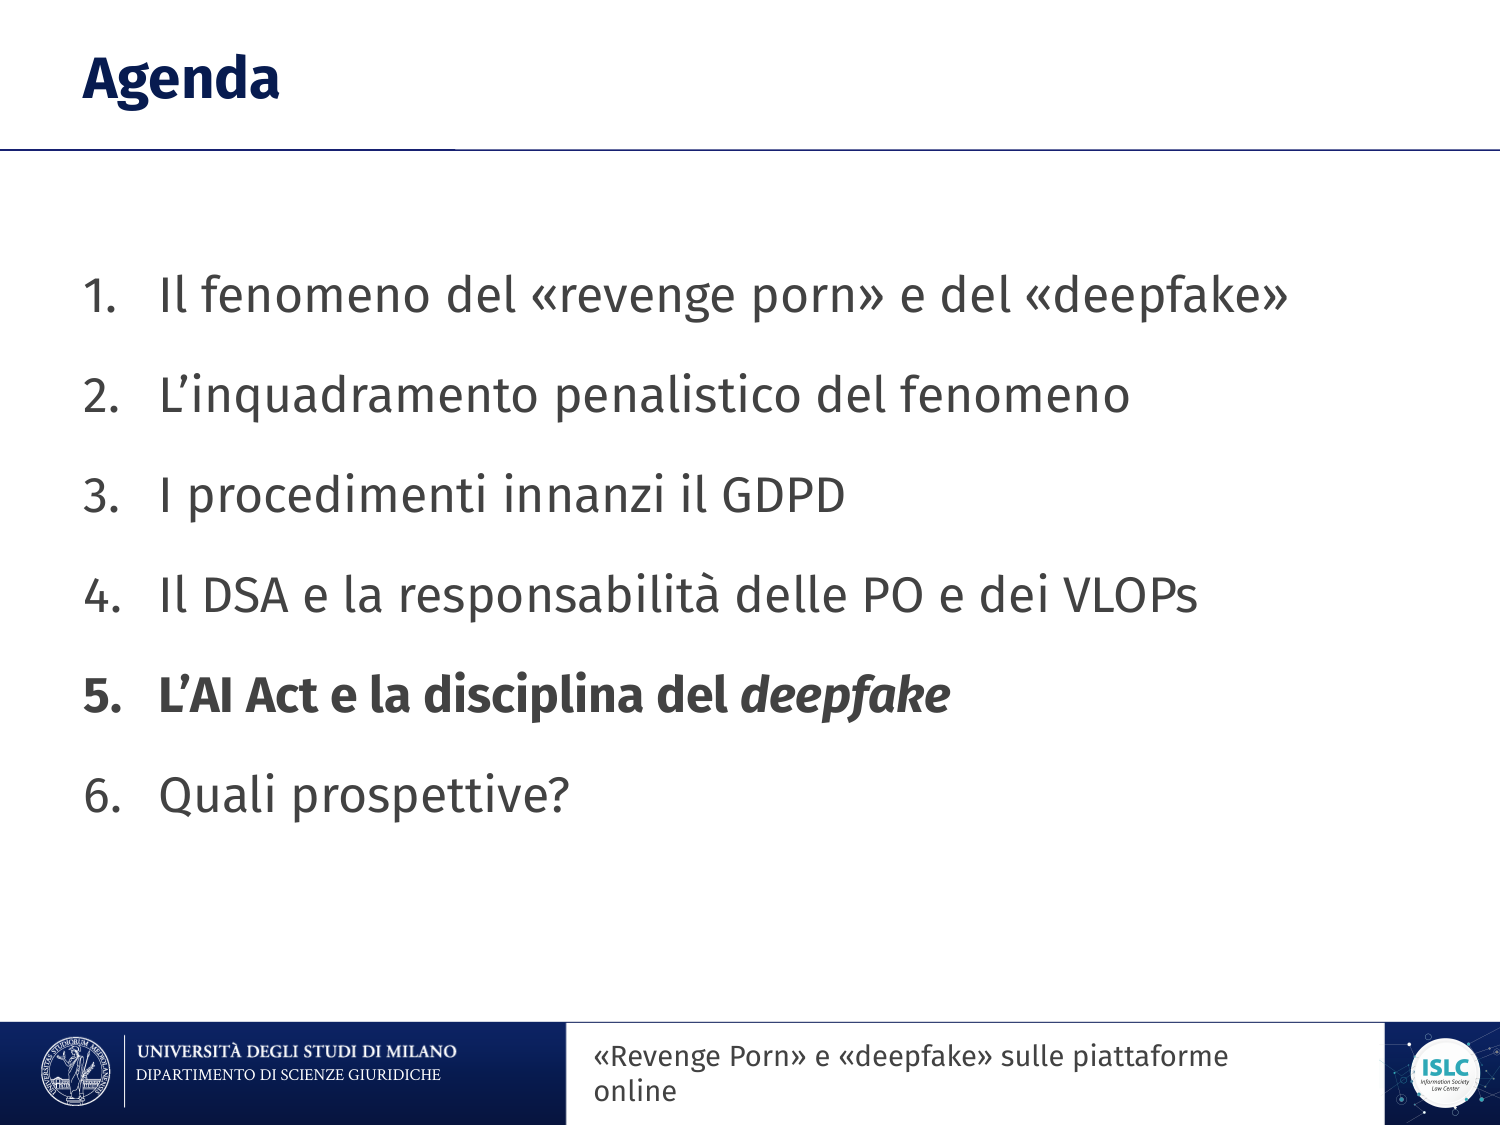

# Agenda
Il fenomeno del «revenge porn» e del «deepfake»
L’inquadramento penalistico del fenomeno
I procedimenti innanzi il GDPD
Il DSA e la responsabilità delle PO e dei VLOPs
L’AI Act e la disciplina del deepfake
Quali prospettive?
«Revenge Porn» e «deepfake» sulle piattaforme online
DIPARTIMENTO DI SCIENZE GIURIDICHE